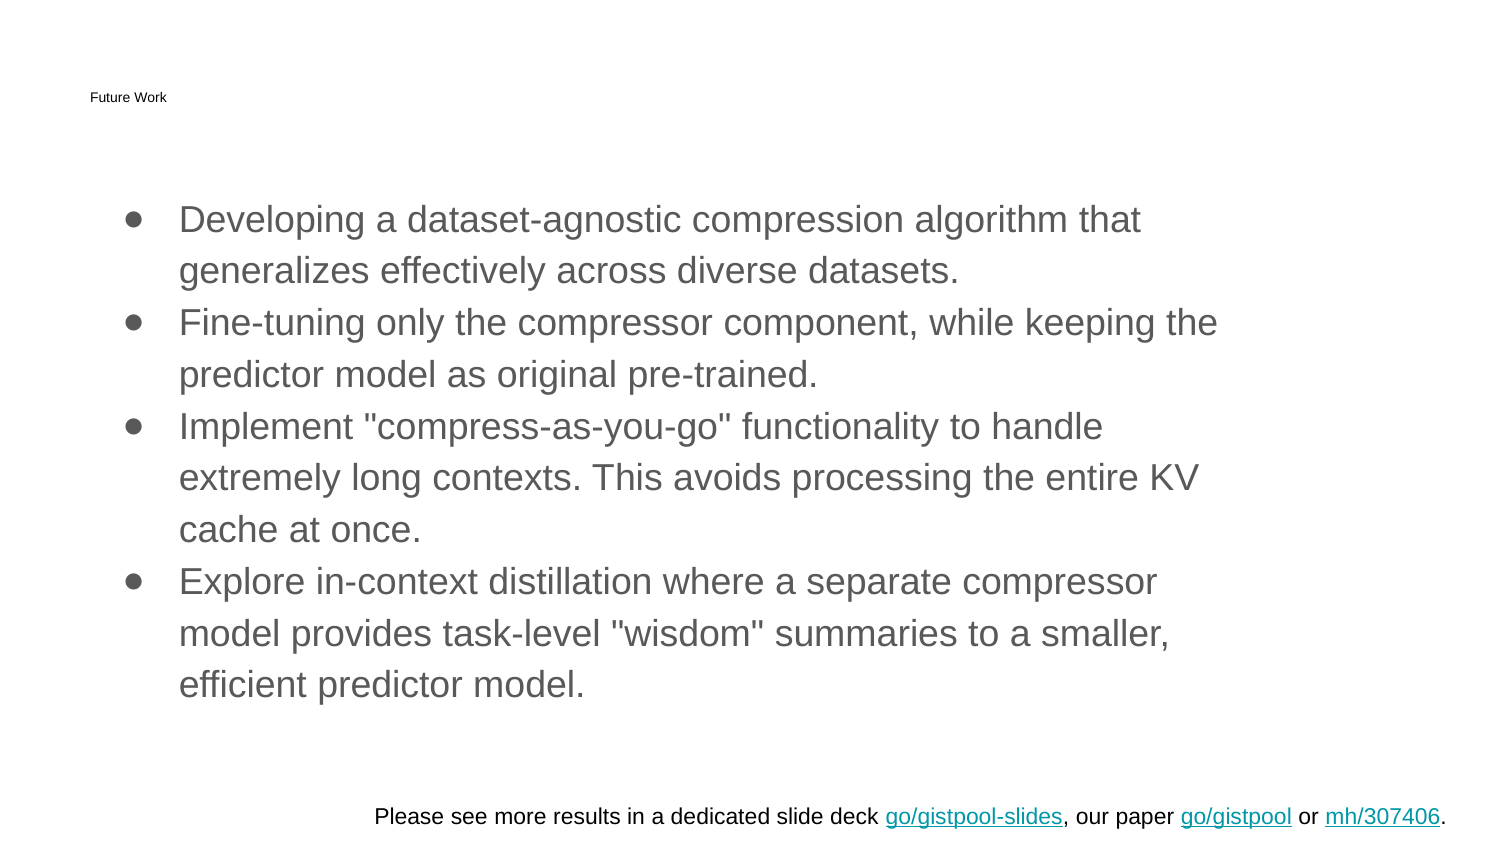

# Future Work
Developing a dataset-agnostic compression algorithm that generalizes effectively across diverse datasets.
Fine-tuning only the compressor component, while keeping the predictor model as original pre-trained.
Implement "compress-as-you-go" functionality to handle extremely long contexts. This avoids processing the entire KV cache at once.
Explore in-context distillation where a separate compressor model provides task-level "wisdom" summaries to a smaller, efficient predictor model.
Please see more results in a dedicated slide deck go/gistpool-slides, our paper go/gistpool or mh/307406.